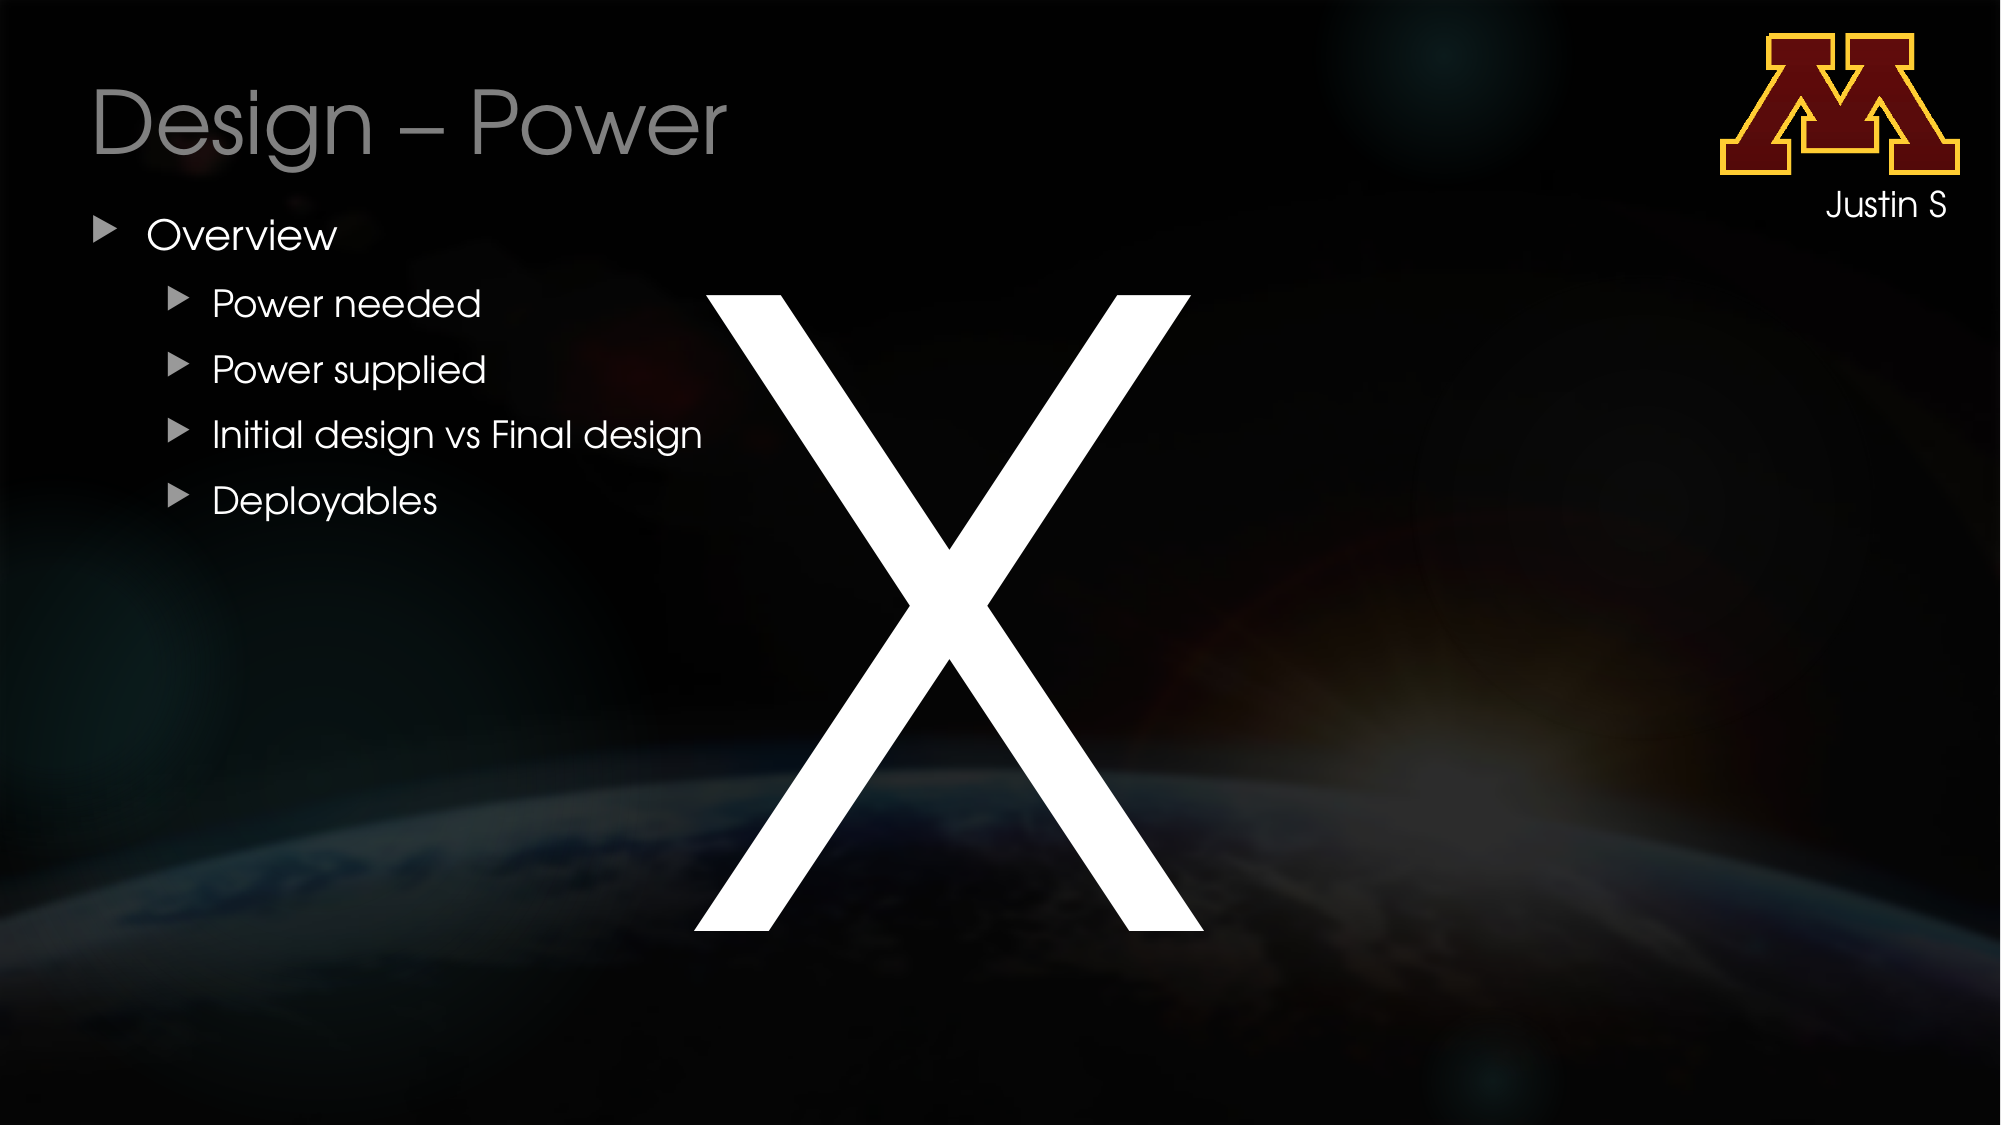

# Design – Power
X
Justin S
Overview
Power needed
Power supplied
Initial design vs Final design
Deployables